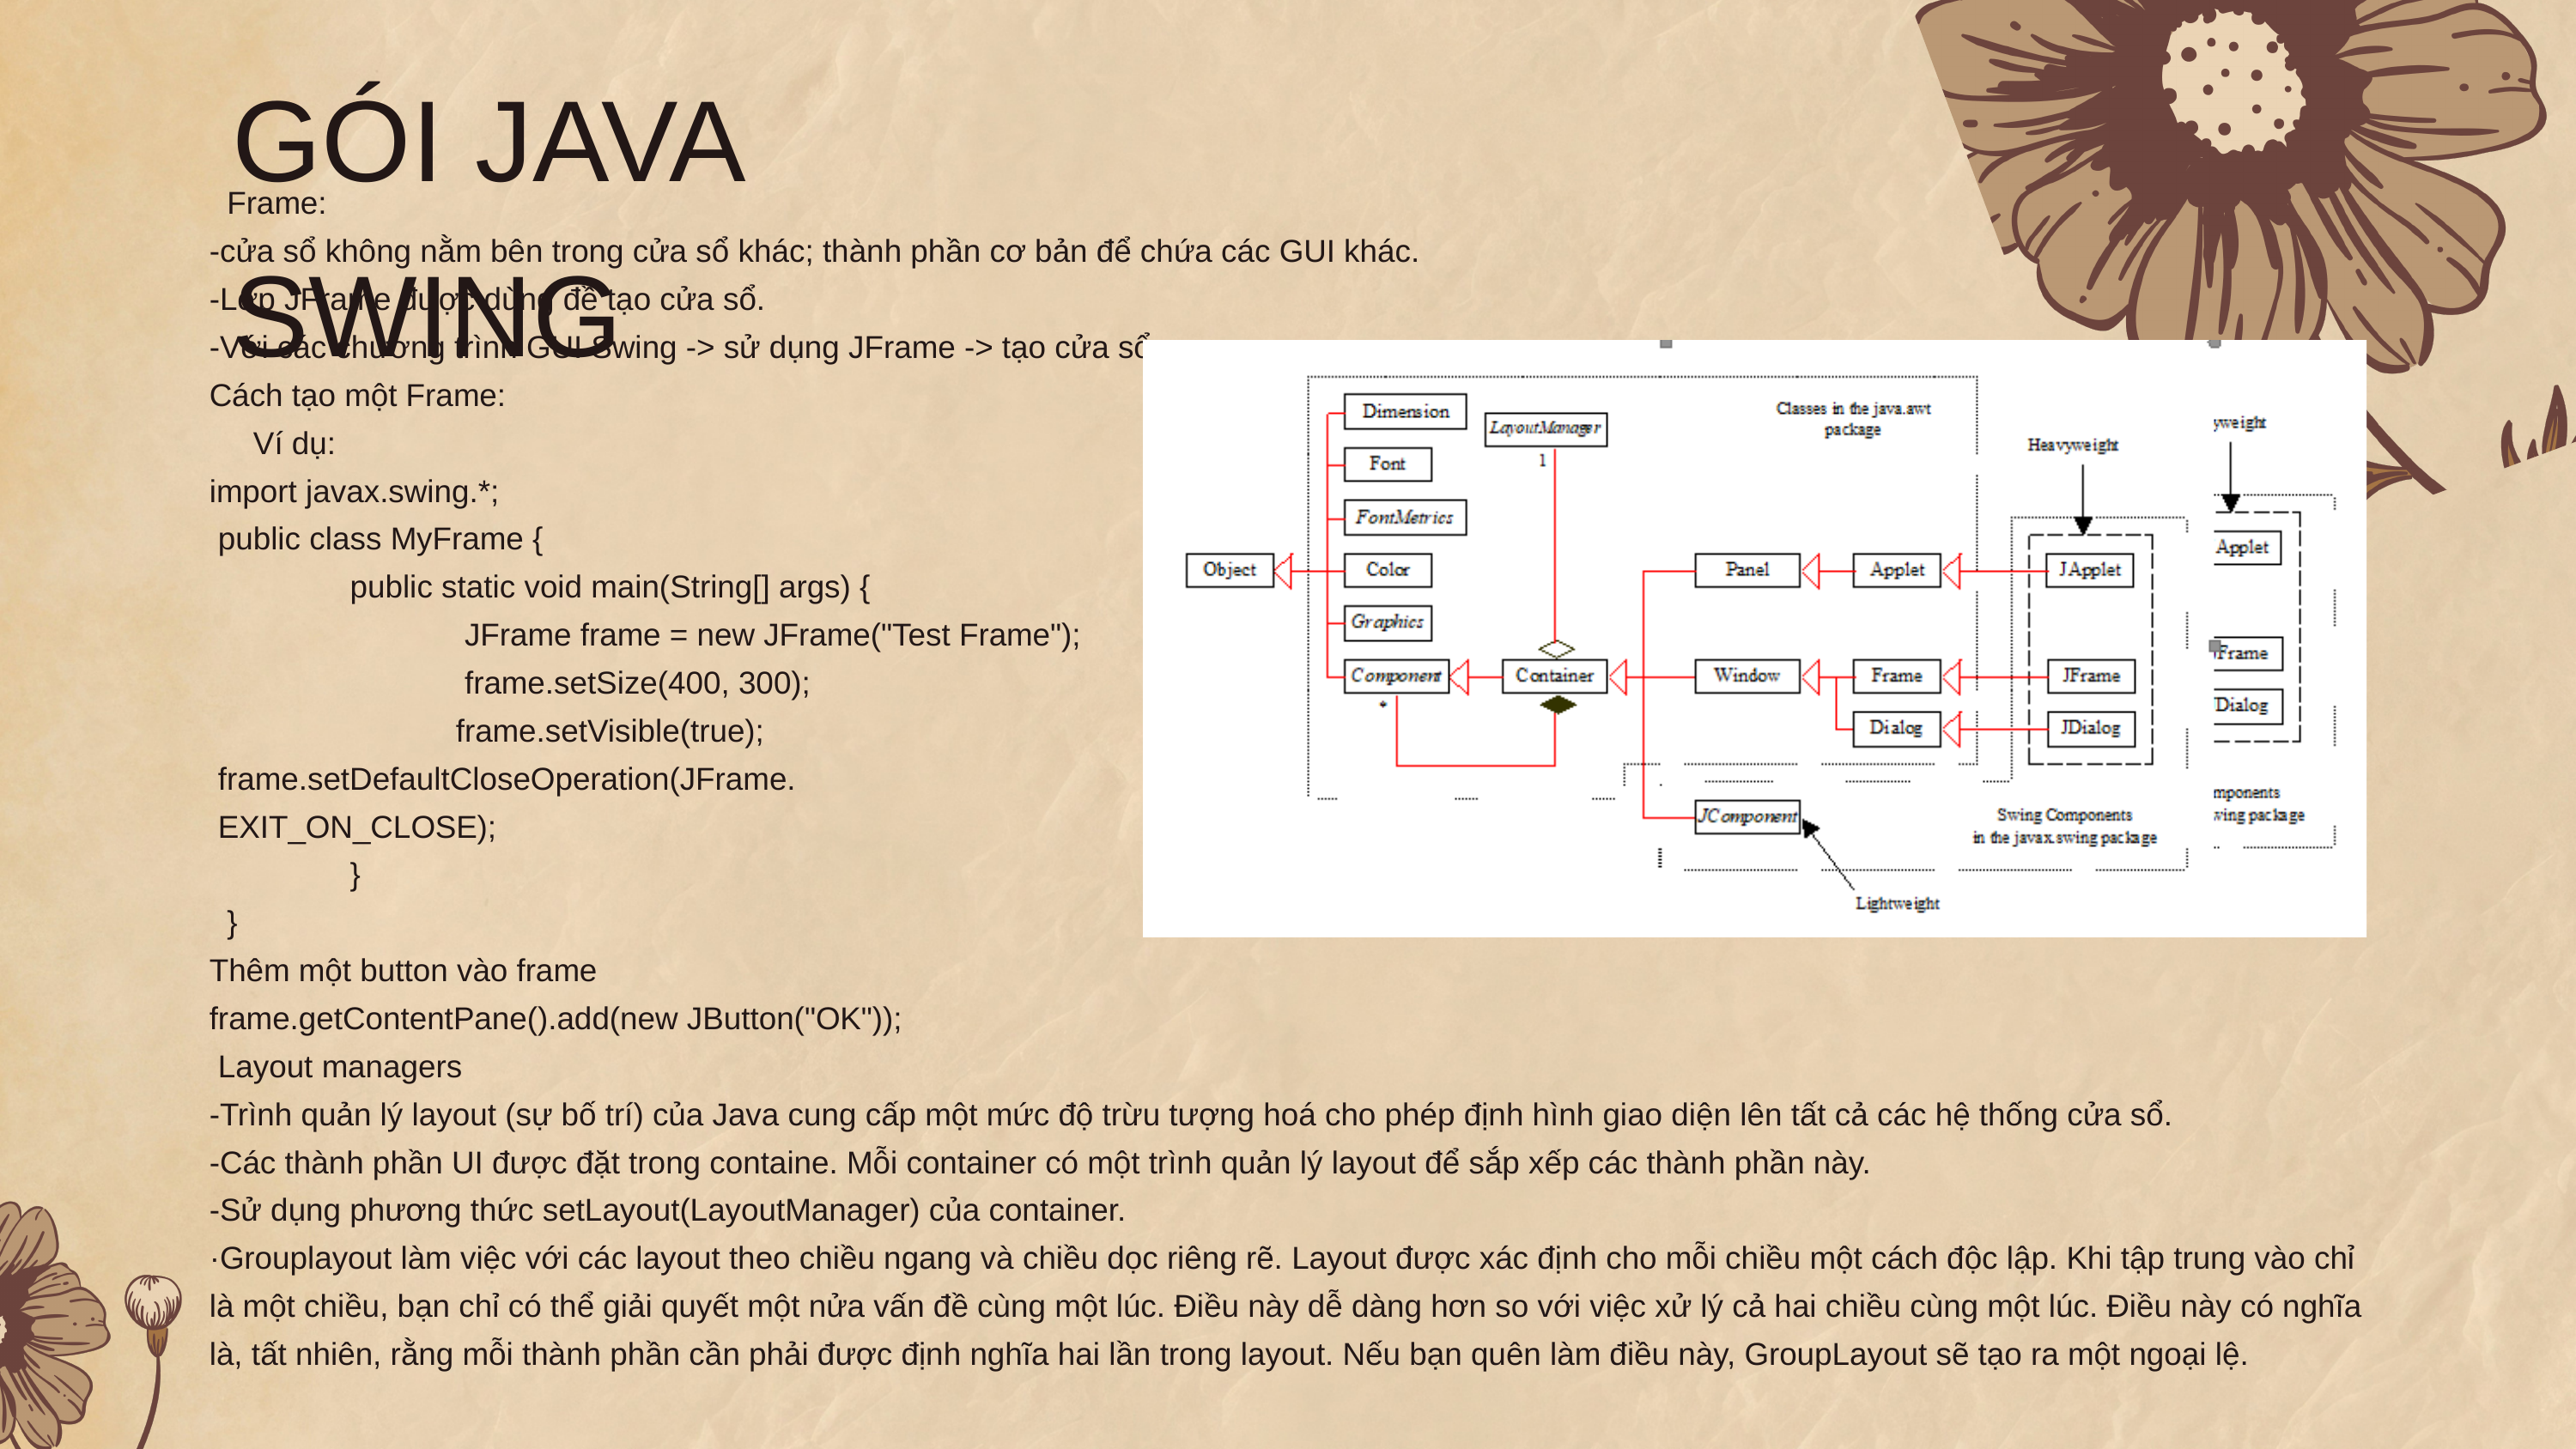

GÓI JAVA SWING
  Frame:
-cửa sổ không nằm bên trong cửa sổ khác; thành phần cơ bản để chứa các GUI khác.
-Lớp JFrame được dùng đề tạo cửa sổ.
-Với các chương trình GUI Swing -> sử dụng JFrame -> tạo cửa sổ.
Cách tạo một Frame:
     Ví dụ:
import javax.swing.*;
 public class MyFrame {
                public static void main(String[] args) {
                             JFrame frame = new JFrame("Test Frame");
                             frame.setSize(400, 300);
                            frame.setVisible(true);
 frame.setDefaultCloseOperation(JFrame.
 EXIT_ON_CLOSE);
                }
  }
Thêm một button vào frame
frame.getContentPane().add(new JButton("OK"));
 Layout managers
-Trình quản lý layout (sự bố trí) của Java cung cấp một mức độ trừu tượng hoá cho phép định hình giao diện lên tất cả các hệ thống cửa sổ.
-Các thành phần UI được đặt trong containe. Mỗi container có một trình quản lý layout để sắp xếp các thành phần này.
-Sử dụng phương thức setLayout(LayoutManager) của container.
·Grouplayout làm việc với các layout theo chiều ngang và chiều dọc riêng rẽ. Layout được xác định cho mỗi chiều một cách độc lập. Khi tập trung vào chỉ là một chiều, bạn chỉ có thể giải quyết một nửa vấn đề cùng một lúc. Điều này dễ dàng hơn so với việc xử lý cả hai chiều cùng một lúc. Điều này có nghĩa là, tất nhiên, rằng mỗi thành phần cần phải được định nghĩa hai lần trong layout. Nếu bạn quên làm điều này, GroupLayout sẽ tạo ra một ngoại lệ.